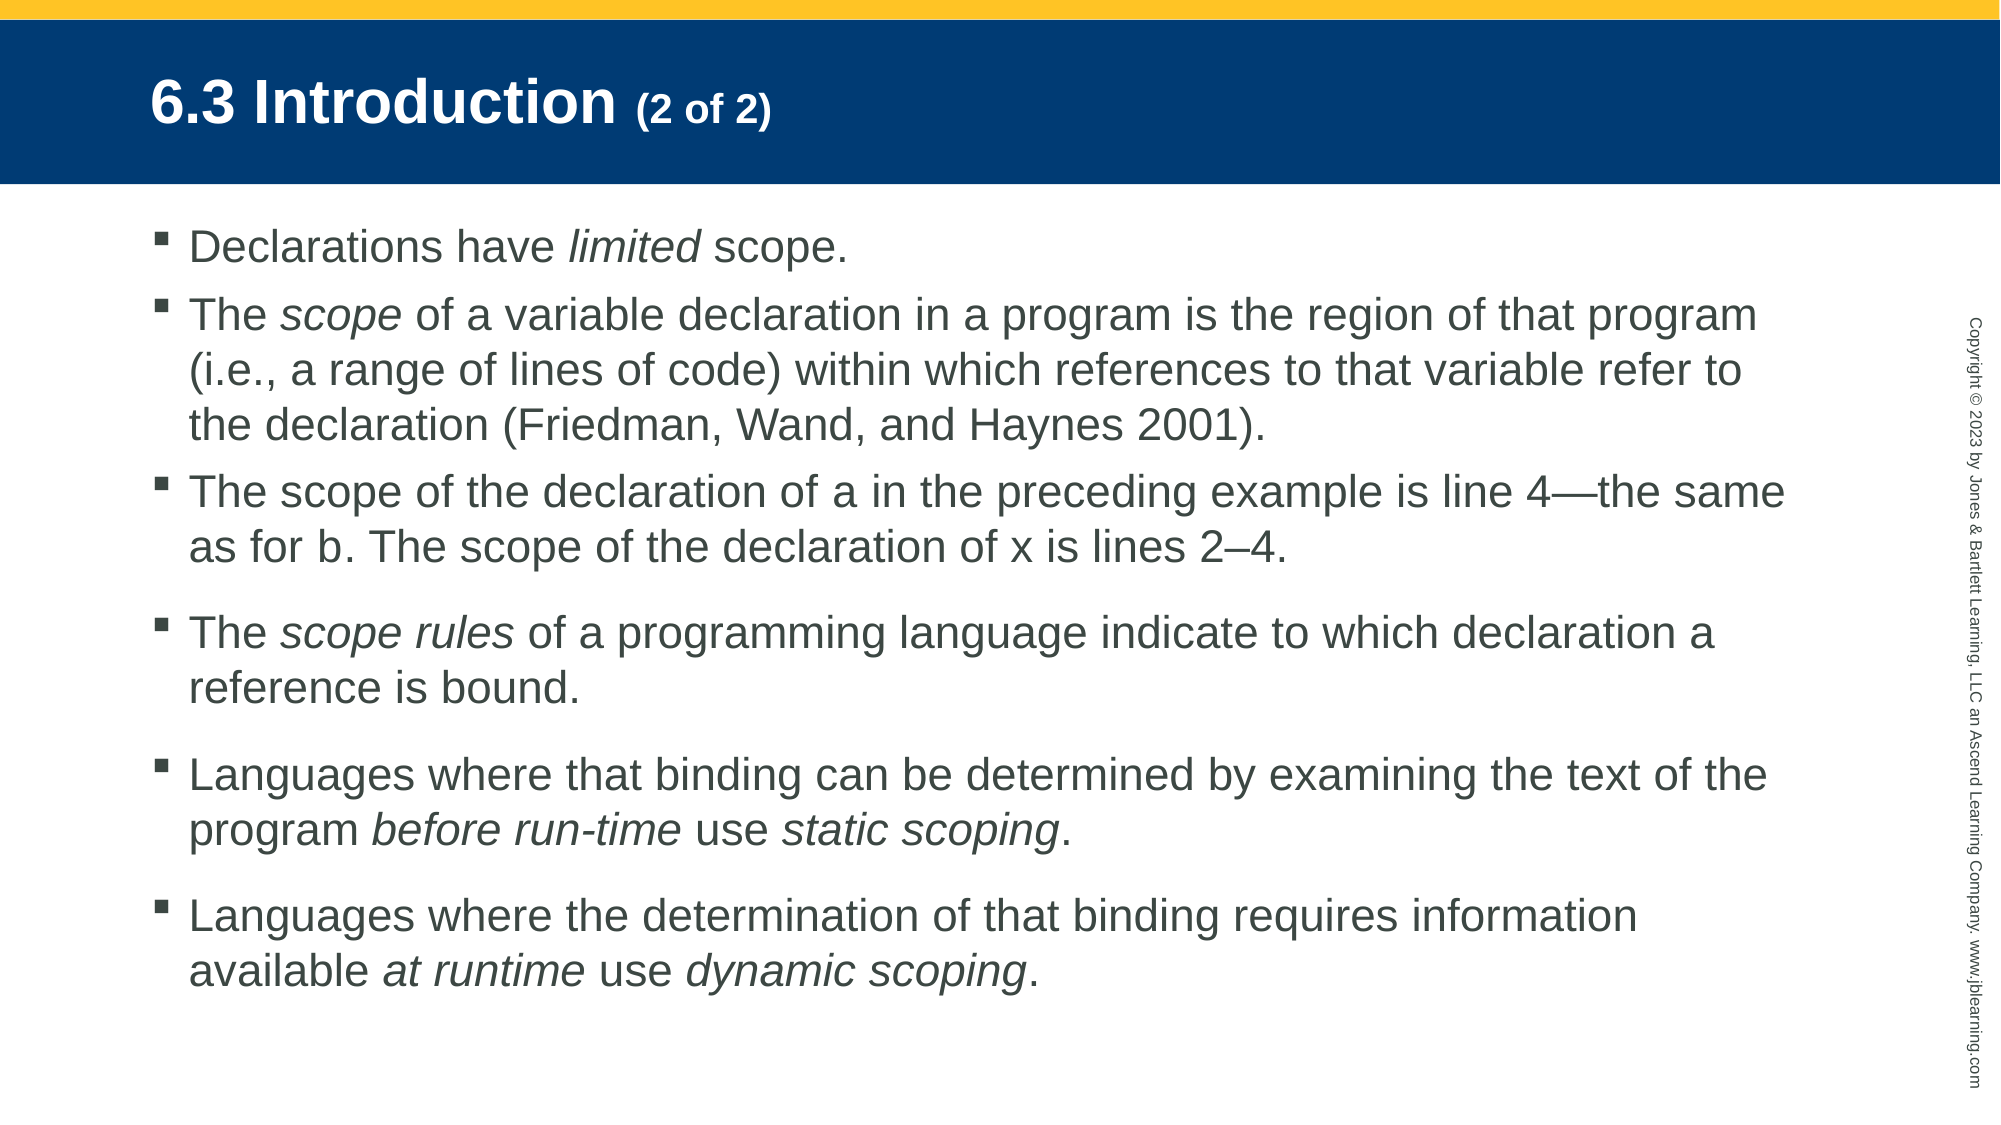

# 6.3 Introduction (2 of 2)
Declarations have limited scope.
The scope of a variable declaration in a program is the region of that program (i.e., a range of lines of code) within which references to that variable refer to the declaration (Friedman, Wand, and Haynes 2001).
The scope of the declaration of a in the preceding example is line 4—the same as for b. The scope of the declaration of x is lines 2–4.
The scope rules of a programming language indicate to which declaration a reference is bound.
Languages where that binding can be determined by examining the text of the program before run-time use static scoping.
Languages where the determination of that binding requires information available at runtime use dynamic scoping.